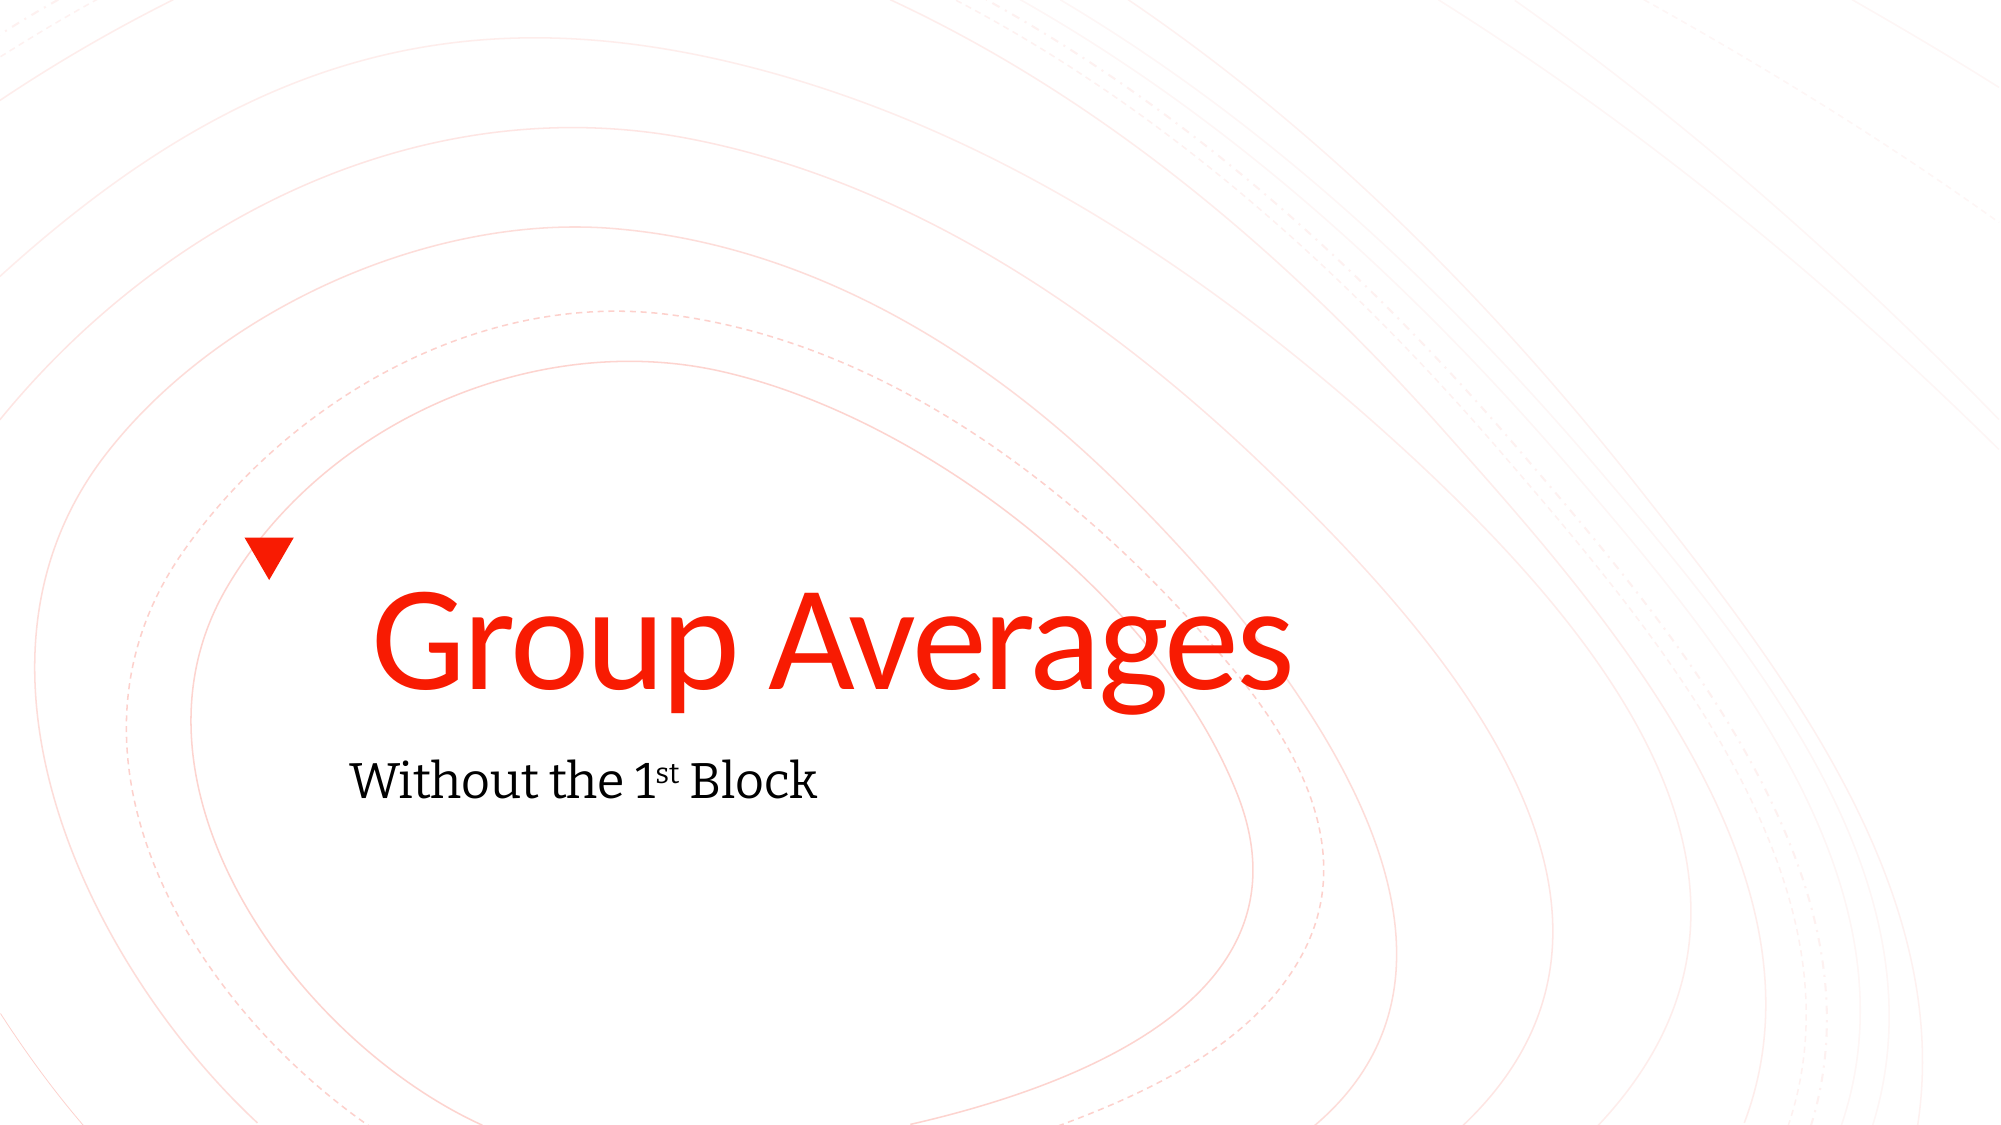

# Group Averages

Without the 1st Block